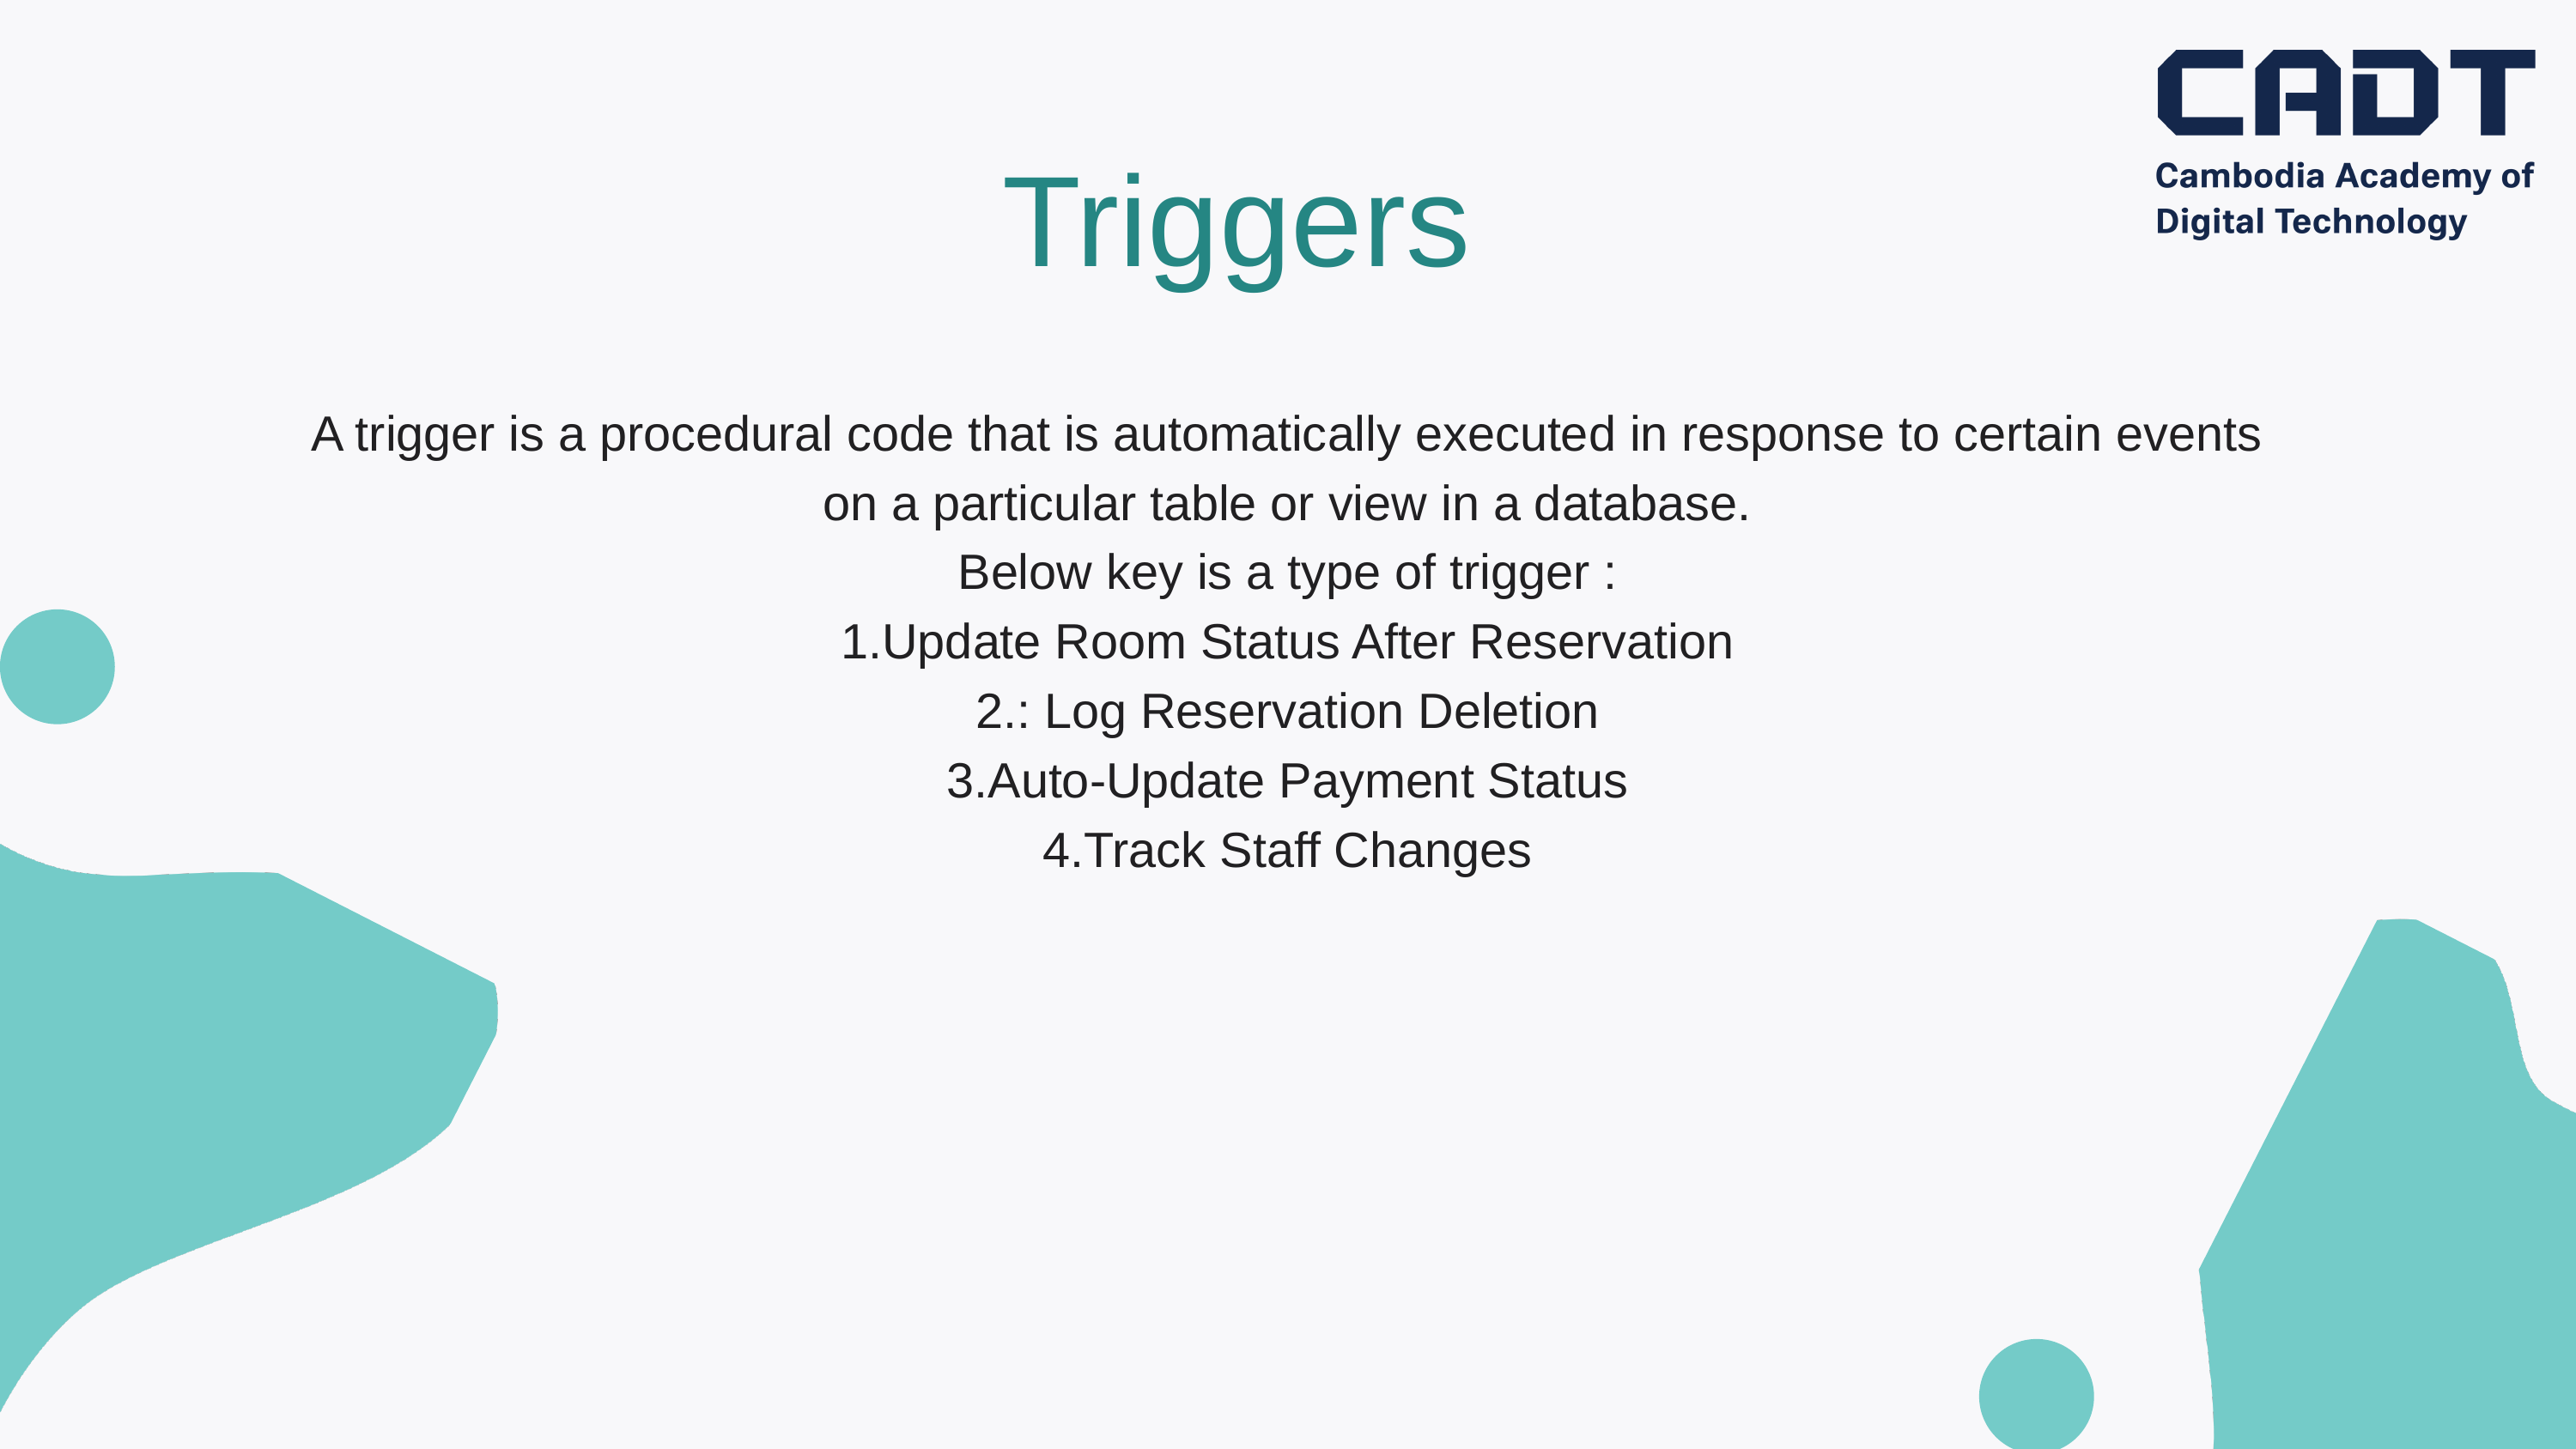

Triggers

A trigger is a procedural code that is automatically executed in response to certain events on a particular table or view in a database.
Below key is a type of trigger :
1.Update Room Status After Reservation
2.: Log Reservation Deletion
3.Auto-Update Payment Status
4.Track Staff Changes